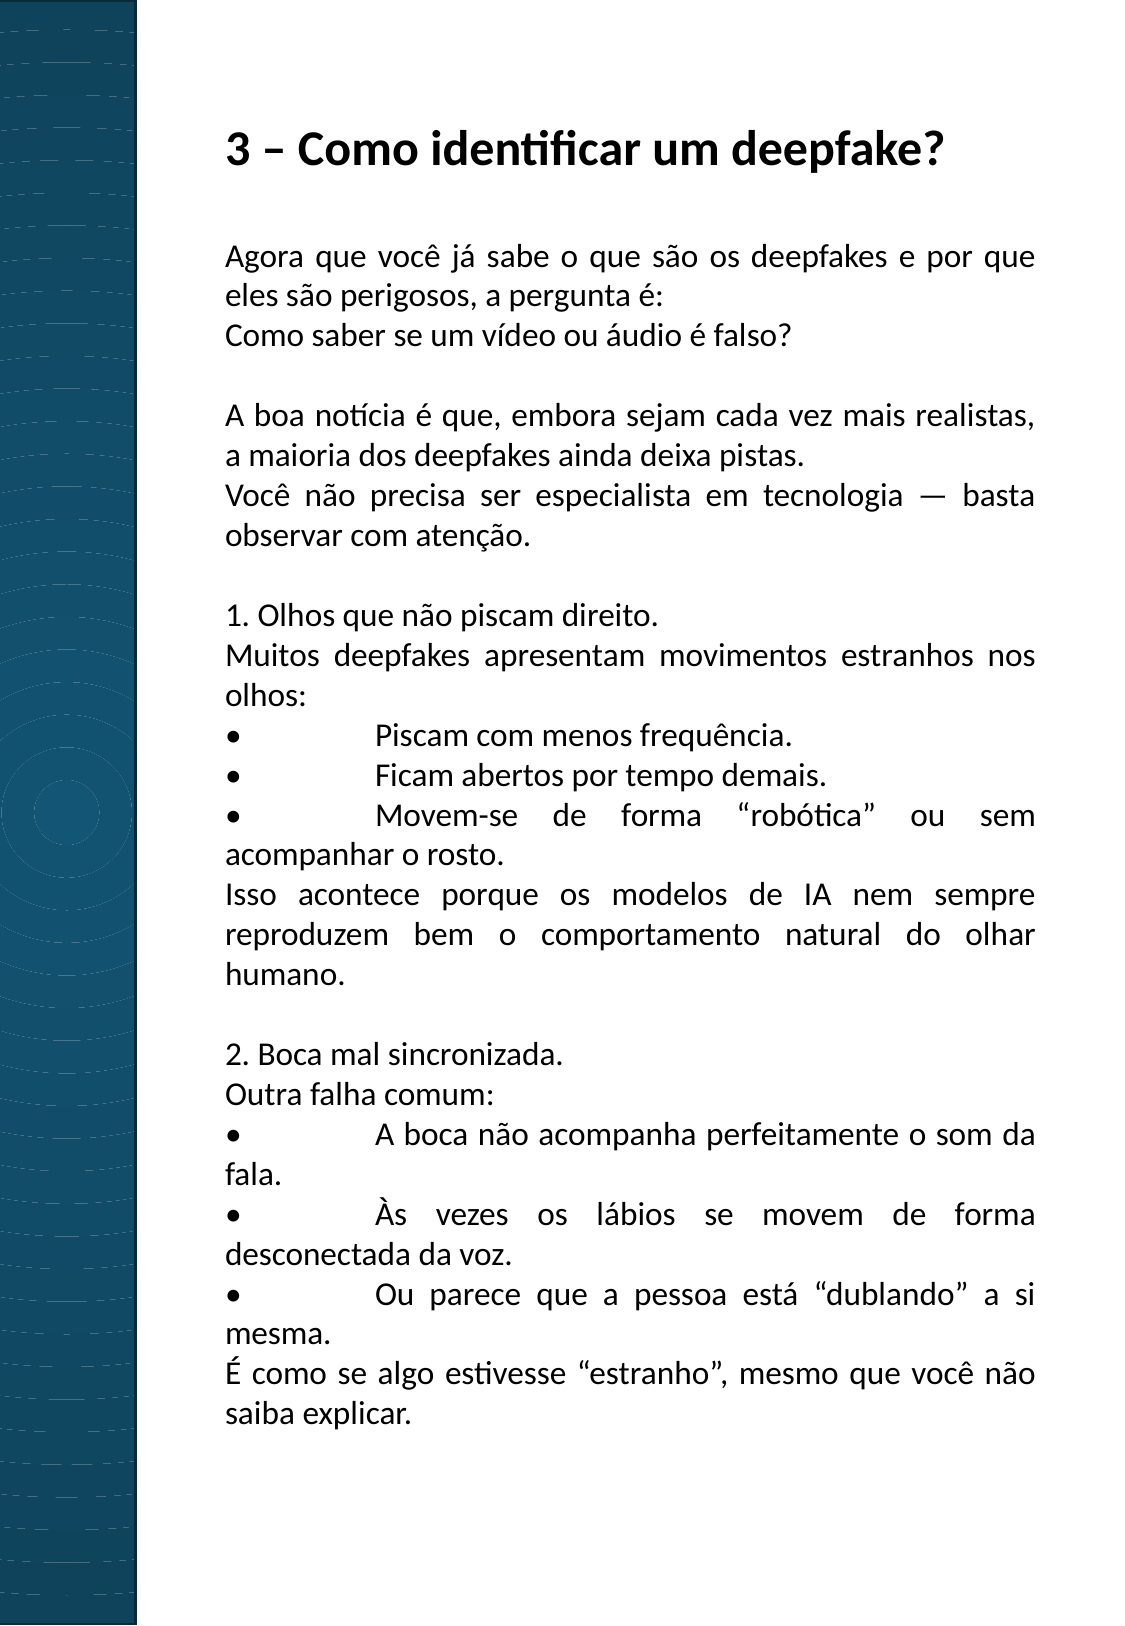

3 – Como identificar um deepfake?
Agora que você já sabe o que são os deepfakes e por que eles são perigosos, a pergunta é:
Como saber se um vídeo ou áudio é falso?

A boa notícia é que, embora sejam cada vez mais realistas, a maioria dos deepfakes ainda deixa pistas.
Você não precisa ser especialista em tecnologia — basta observar com atenção.

1. Olhos que não piscam direito.
Muitos deepfakes apresentam movimentos estranhos nos olhos:
•	Piscam com menos frequência.
•	Ficam abertos por tempo demais.
•	Movem-se de forma “robótica” ou sem acompanhar o rosto.
Isso acontece porque os modelos de IA nem sempre reproduzem bem o comportamento natural do olhar humano.

2. Boca mal sincronizada.
Outra falha comum:
•	A boca não acompanha perfeitamente o som da fala.
•	Às vezes os lábios se movem de forma desconectada da voz.
•	Ou parece que a pessoa está “dublando” a si mesma.
É como se algo estivesse “estranho”, mesmo que você não saiba explicar.